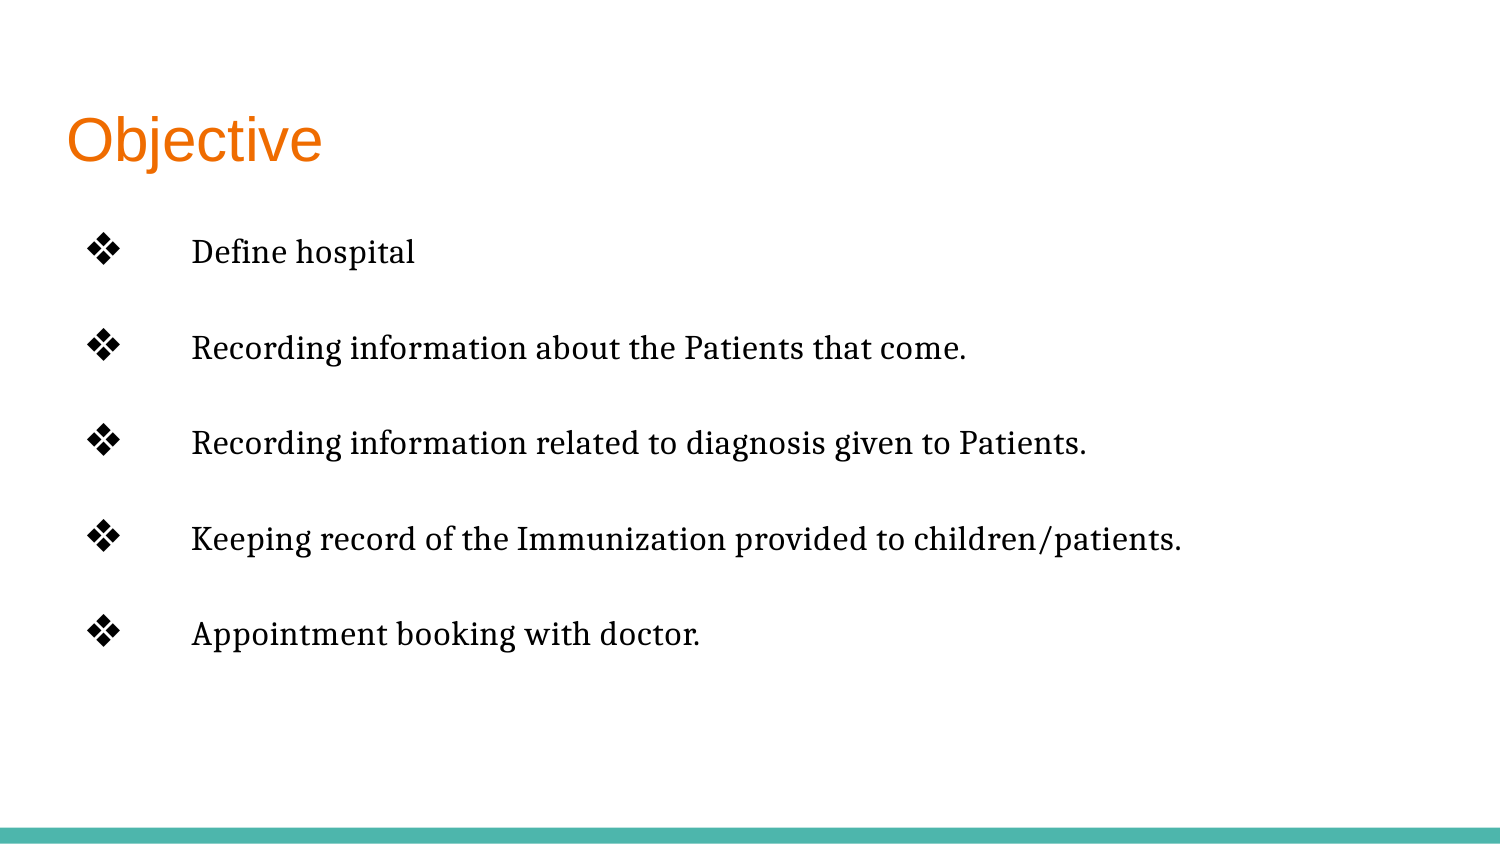

# Objective

	Define hospital
	Recording information about the Patients that come.
	Recording information related to diagnosis given to Patients.
	Keeping record of the Immunization provided to children/patients.
	Appointment booking with doctor.